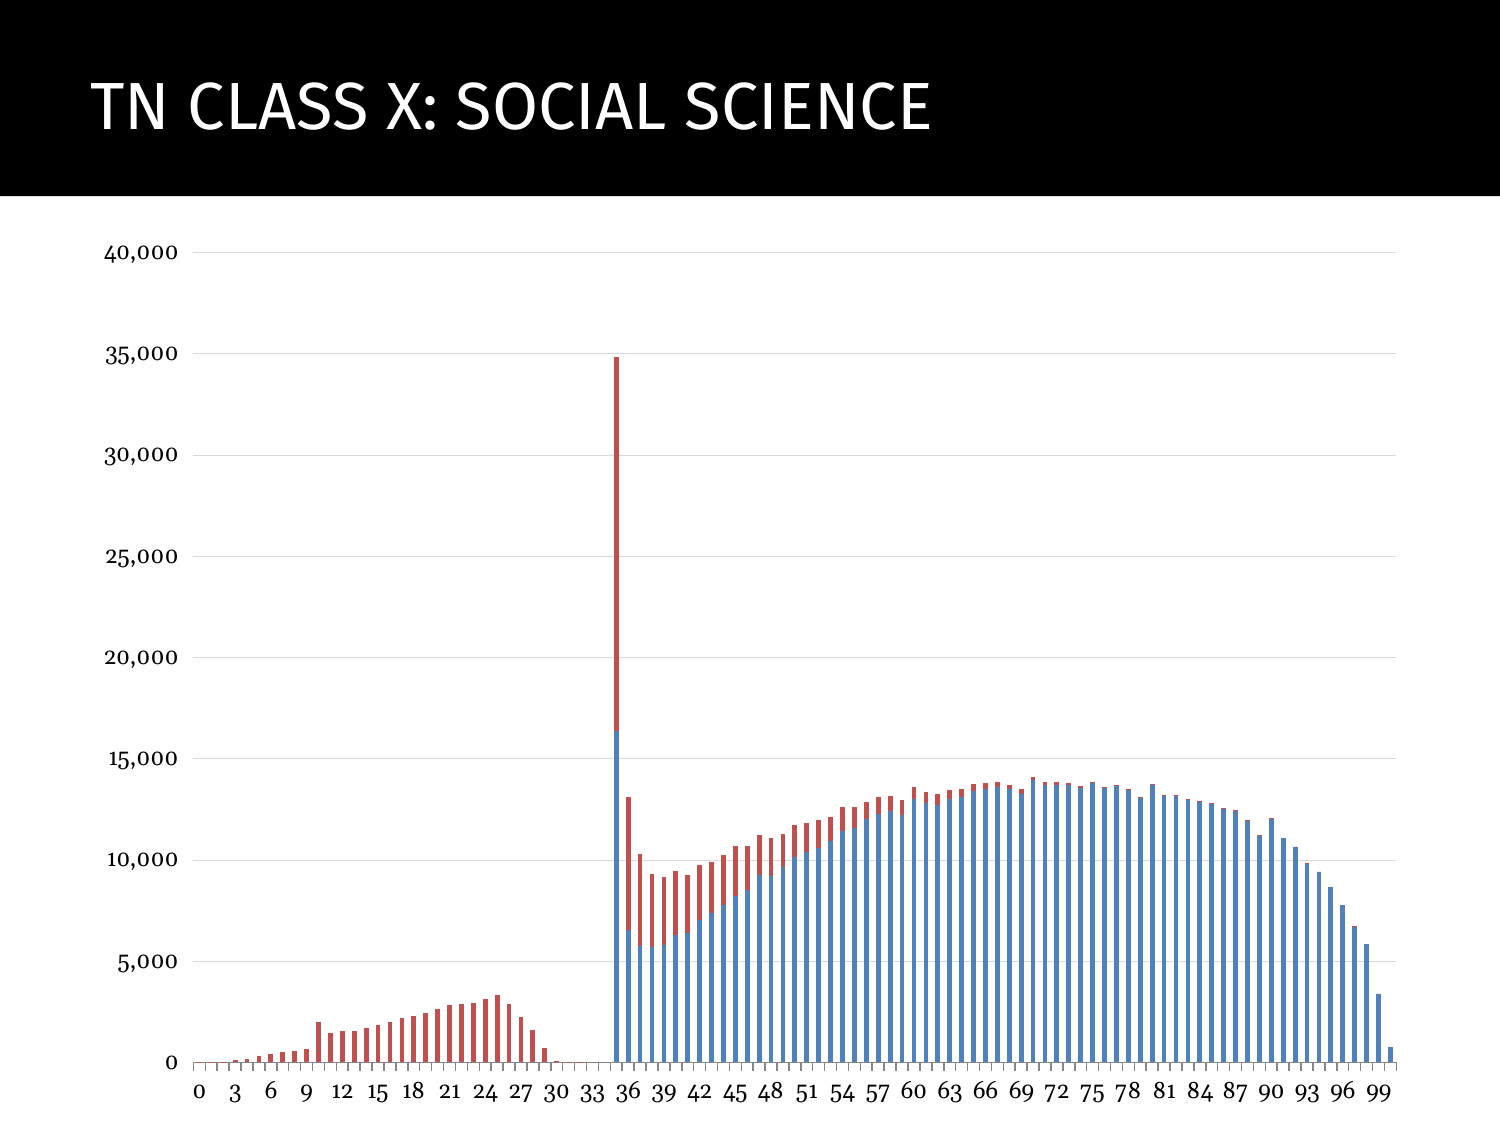

# TN Class X: Social Science

### Chart

| Category | 2011-MARK05-F | 2011-MARK05-P |
|---|---|---|
| 0.0 | 0.0 | 1.0 |
| 1.0 | 0.0 | 13.0 |
| 2.0 | 0.0 | 39.0 |
| 3.0 | 0.0 | 105.0 |
| 4.0 | 0.0 | 155.0 |
| 5.0 | 0.0 | 335.0 |
| 6.0 | 0.0 | 423.0 |
| 7.0 | 0.0 | 519.0 |
| 8.0 | 0.0 | 563.0 |
| 9.0 | 0.0 | 656.0 |
| 10.0 | 0.0 | 1981.0 |
| 11.0 | 0.0 | 1446.0 |
| 12.0 | 0.0 | 1545.0 |
| 13.0 | 0.0 | 1543.0 |
| 14.0 | 0.0 | 1711.0 |
| 15.0 | 0.0 | 1857.0 |
| 16.0 | 0.0 | 1998.0 |
| 17.0 | 0.0 | 2170.0 |
| 18.0 | 0.0 | 2312.0 |
| 19.0 | 0.0 | 2446.0 |
| 20.0 | 0.0 | 2647.0 |
| 21.0 | 0.0 | 2836.0 |
| 22.0 | 0.0 | 2860.0 |
| 23.0 | 0.0 | 2935.0 |
| 24.0 | 0.0 | 3134.0 |
| 25.0 | 0.0 | 3345.0 |
| 26.0 | 0.0 | 2865.0 |
| 27.0 | 0.0 | 2248.0 |
| 28.0 | 0.0 | 1574.0 |
| 29.0 | 0.0 | 691.0 |
| 30.0 | 0.0 | 49.0 |
| 31.0 | 0.0 | 7.0 |
| 32.0 | 0.0 | 2.0 |
| 33.0 | 0.0 | 0.0 |
| 34.0 | 0.0 | 0.0 |
| 35.0 | 16383.0 | 18460.0 |
| 36.0 | 6549.0 | 6533.0 |
| 37.0 | 5762.0 | 4513.0 |
| 38.0 | 5671.0 | 3648.0 |
| 39.0 | 5804.0 | 3337.0 |
| 40.0 | 6281.0 | 3164.0 |
| 41.0 | 6399.0 | 2843.0 |
| 42.0 | 7038.0 | 2681.0 |
| 43.0 | 7387.0 | 2503.0 |
| 44.0 | 7775.0 | 2467.0 |
| 45.0 | 8229.0 | 2428.0 |
| 46.0 | 8512.0 | 2165.0 |
| 47.0 | 9224.0 | 2003.0 |
| 48.0 | 9216.0 | 1854.0 |
| 49.0 | 9628.0 | 1641.0 |
| 50.0 | 10117.0 | 1586.0 |
| 51.0 | 10384.0 | 1432.0 |
| 52.0 | 10579.0 | 1407.0 |
| 53.0 | 10938.0 | 1196.0 |
| 54.0 | 11423.0 | 1186.0 |
| 55.0 | 11563.0 | 1059.0 |
| 56.0 | 12005.0 | 864.0 |
| 57.0 | 12267.0 | 833.0 |
| 58.0 | 12399.0 | 744.0 |
| 59.0 | 12224.0 | 712.0 |
| 60.0 | 13000.0 | 606.0 |
| 61.0 | 12800.0 | 561.0 |
| 62.0 | 12725.0 | 531.0 |
| 63.0 | 13022.0 | 432.0 |
| 64.0 | 13122.0 | 367.0 |
| 65.0 | 13399.0 | 361.0 |
| 66.0 | 13493.0 | 317.0 |
| 67.0 | 13576.0 | 264.0 |
| 68.0 | 13475.0 | 210.0 |
| 69.0 | 13257.0 | 218.0 |
| 70.0 | 13935.0 | 176.0 |
| 71.0 | 13707.0 | 133.0 |
| 72.0 | 13715.0 | 131.0 |
| 73.0 | 13688.0 | 117.0 |
| 74.0 | 13559.0 | 76.0 |
| 75.0 | 13792.0 | 64.0 |
| 76.0 | 13555.0 | 48.0 |
| 77.0 | 13657.0 | 55.0 |
| 78.0 | 13465.0 | 49.0 |
| 79.0 | 13062.0 | 30.0 |
| 80.0 | 13720.0 | 18.0 |
| 81.0 | 13187.0 | 28.0 |
| 82.0 | 13178.0 | 22.0 |
| 83.0 | 12978.0 | 17.0 |
| 84.0 | 12902.0 | 12.0 |
| 85.0 | 12823.0 | 5.0 |
| 86.0 | 12531.0 | 7.0 |
| 87.0 | 12460.0 | 5.0 |
| 88.0 | 11974.0 | 5.0 |
| 89.0 | 11225.0 | 3.0 |
| 90.0 | 12041.0 | 2.0 |
| 91.0 | 11054.0 | 0.0 |
| 92.0 | 10641.0 | 1.0 |
| 93.0 | 9840.0 | 2.0 |
| 94.0 | 9401.0 | 1.0 |
| 95.0 | 8672.0 | 0.0 |
| 96.0 | 7765.0 | 1.0 |
| 97.0 | 6732.0 | 1.0 |
| 98.0 | 5829.0 | 1.0 |
| 99.0 | 3395.0 | 1.0 |
| 100.0 | 756.0 | 0.0 |